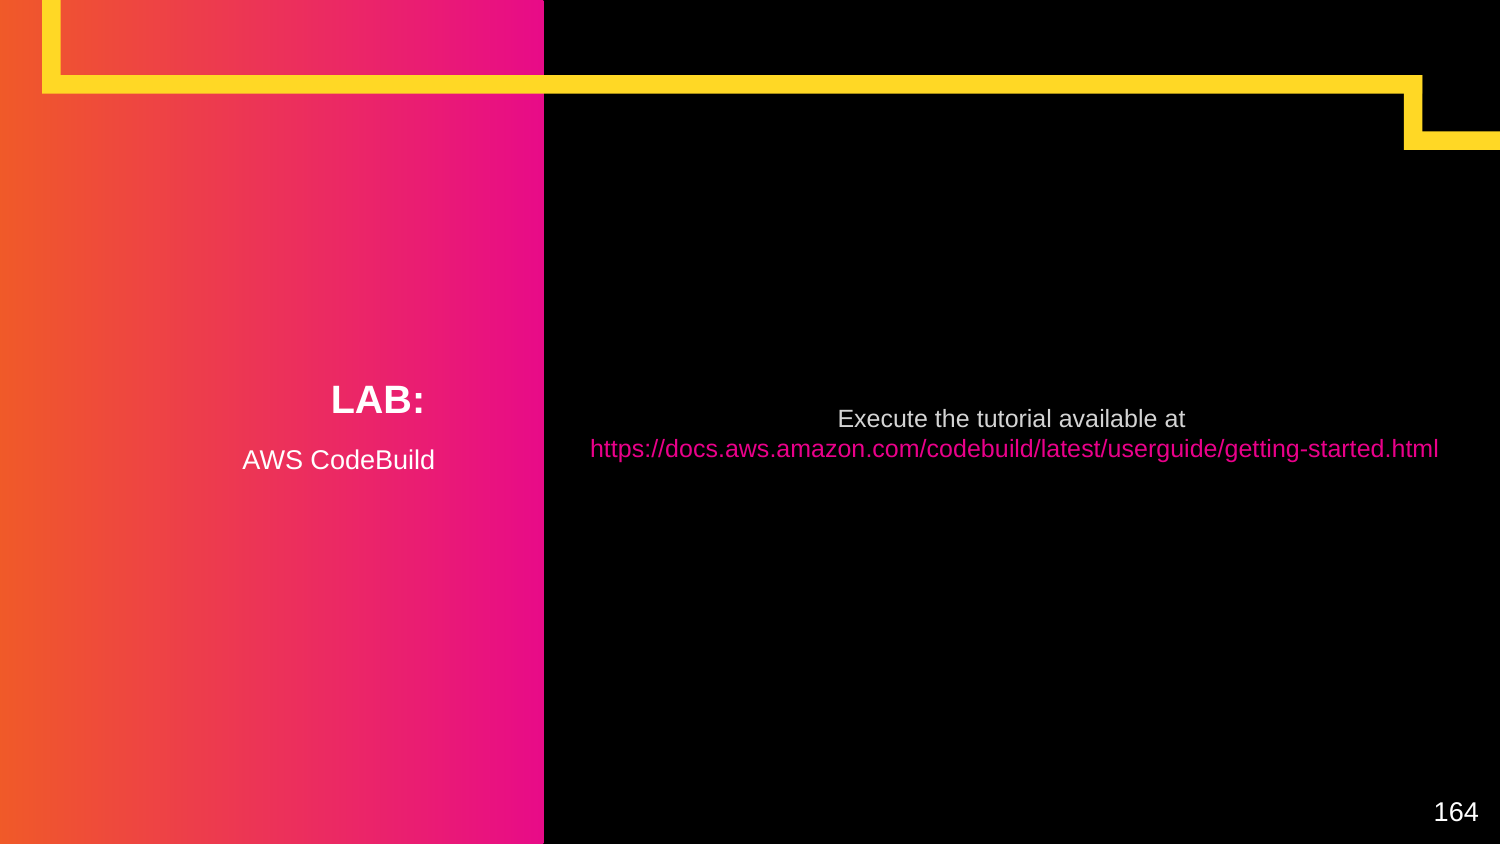

# LAB:
Execute the tutorial available at https://docs.aws.amazon.com/codebuild/latest/userguide/getting-started.html
AWS CodeBuild
164